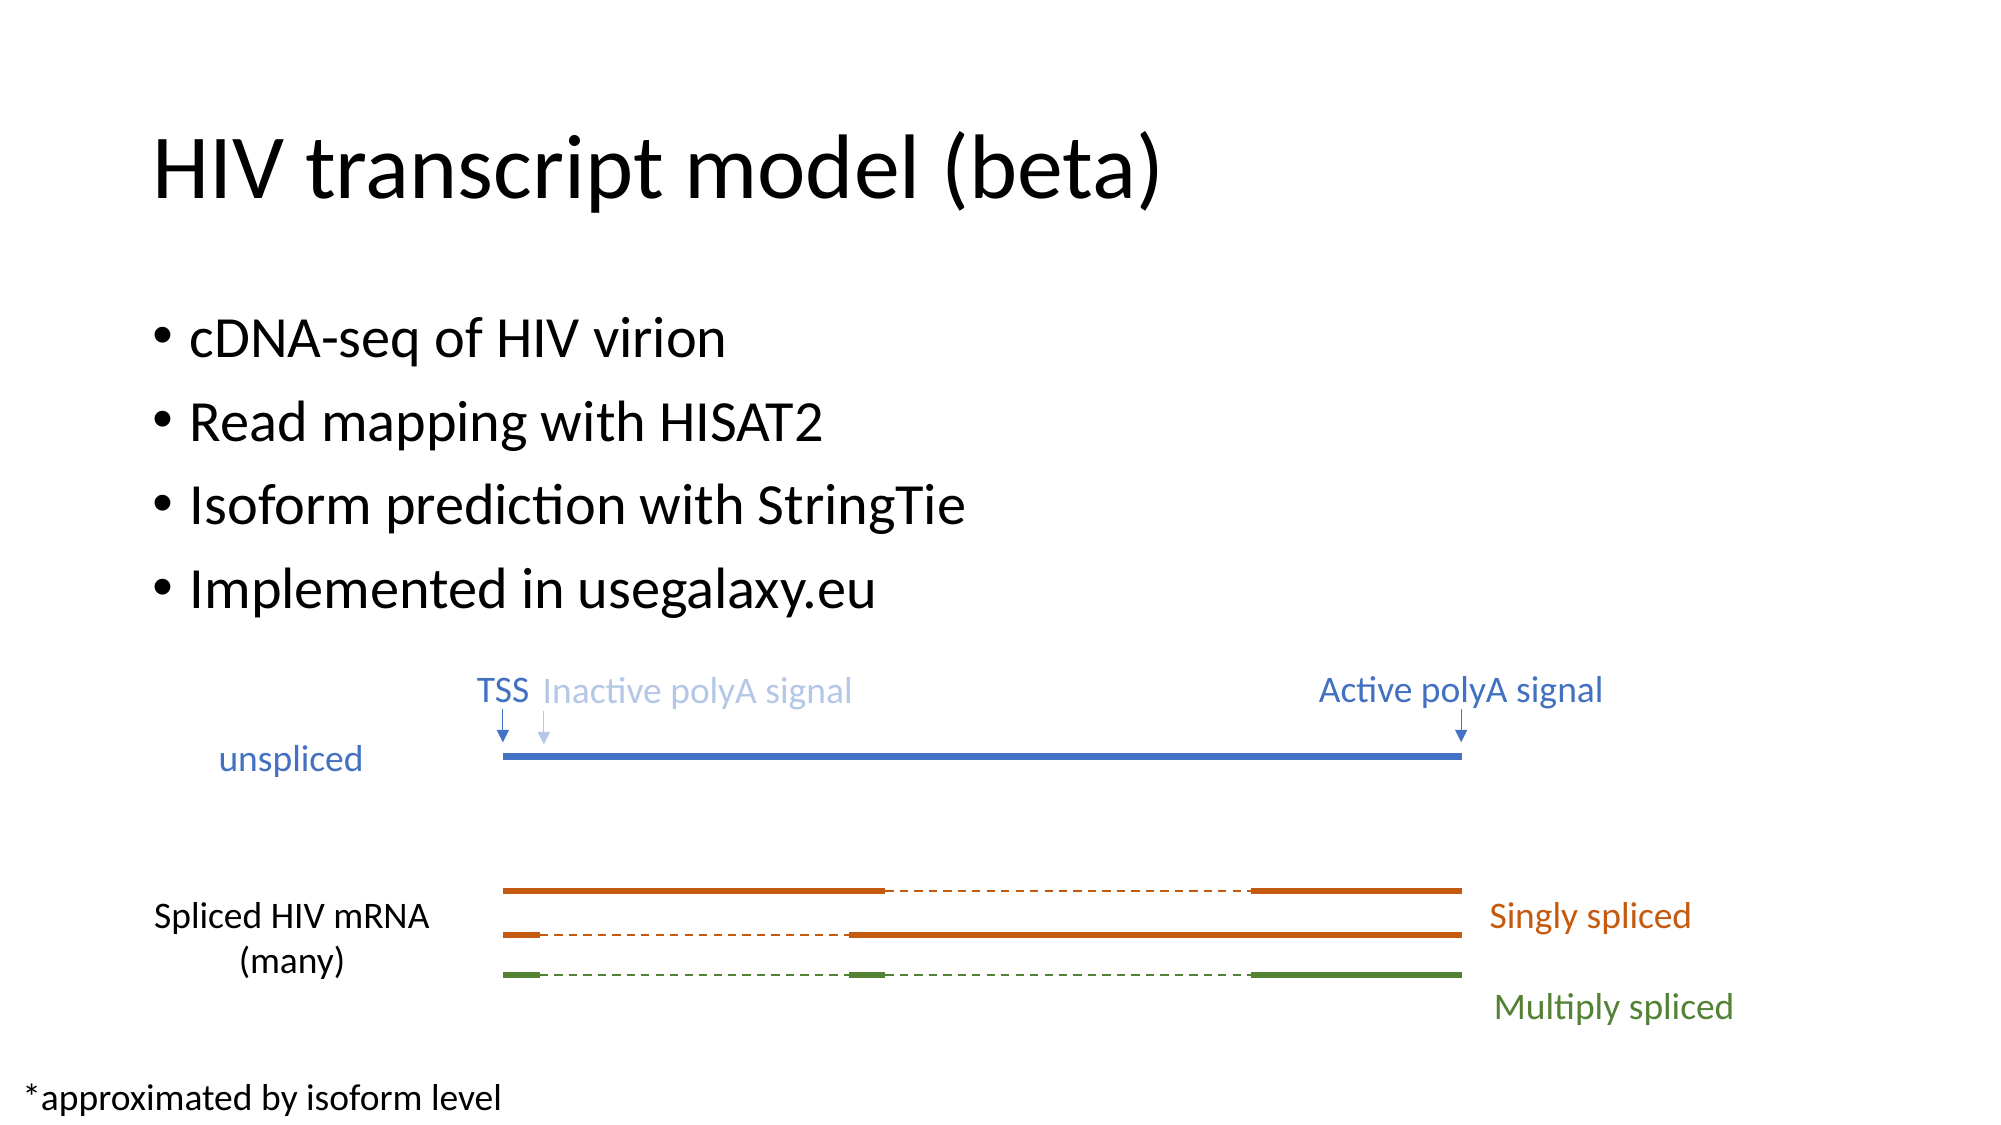

# HIV transcript model (beta)
cDNA-seq of HIV virion
Read mapping with HISAT2
Isoform prediction with StringTie
Implemented in usegalaxy.eu
TSS
Active polyA signal
Inactive polyA signal
unspliced
Spliced HIV mRNA
(many)
Singly spliced
Multiply spliced
*approximated by isoform level